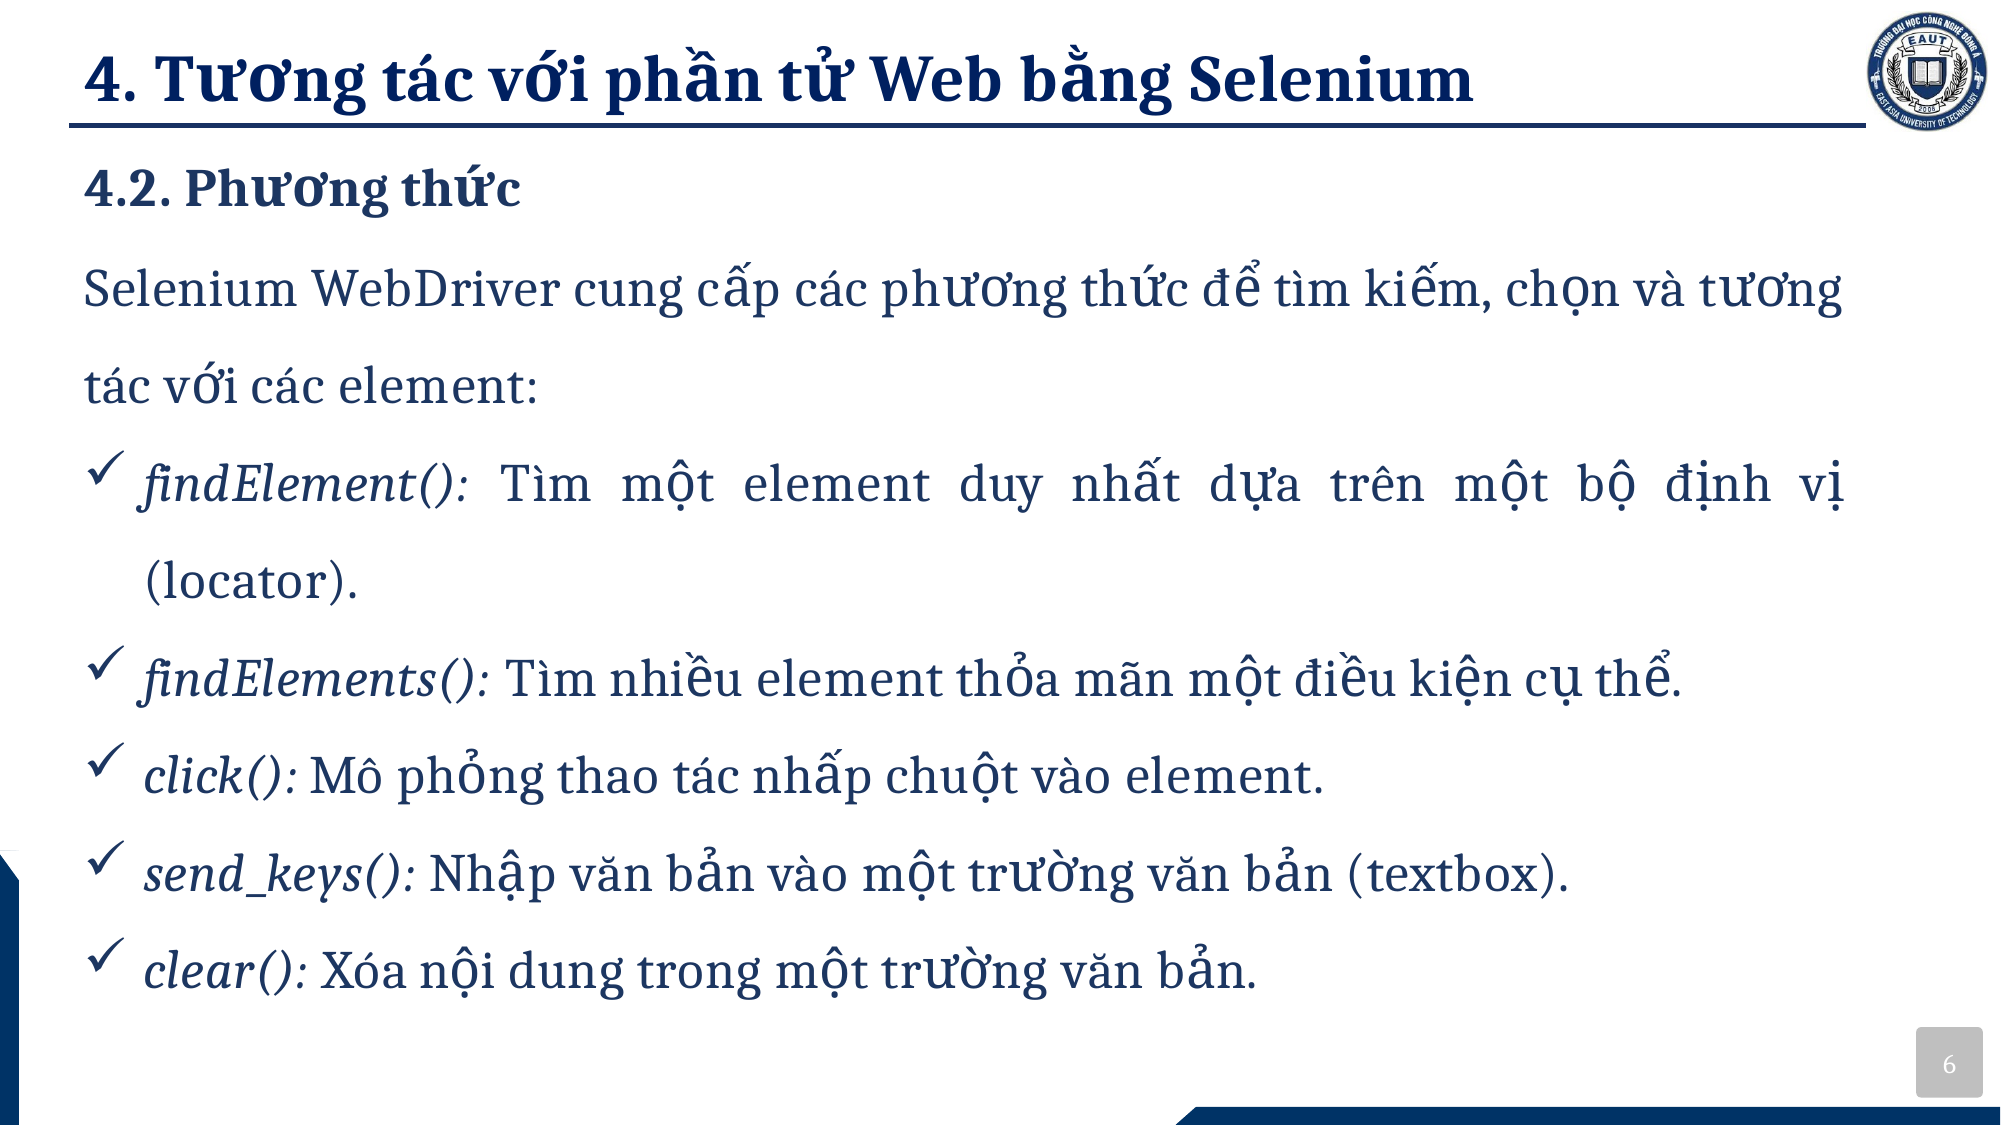

# 4. Tương tác với phần tử Web bằng Selenium
4.2. Phương thức
Selenium WebDriver cung cấp các phương thức để tìm kiếm, chọn và tương tác với các element:
findElement(): Tìm một element duy nhất dựa trên một bộ định vị (locator).
findElements(): Tìm nhiều element thỏa mãn một điều kiện cụ thể.
click(): Mô phỏng thao tác nhấp chuột vào element.
send_keys(): Nhập văn bản vào một trường văn bản (textbox).
clear(): Xóa nội dung trong một trường văn bản.